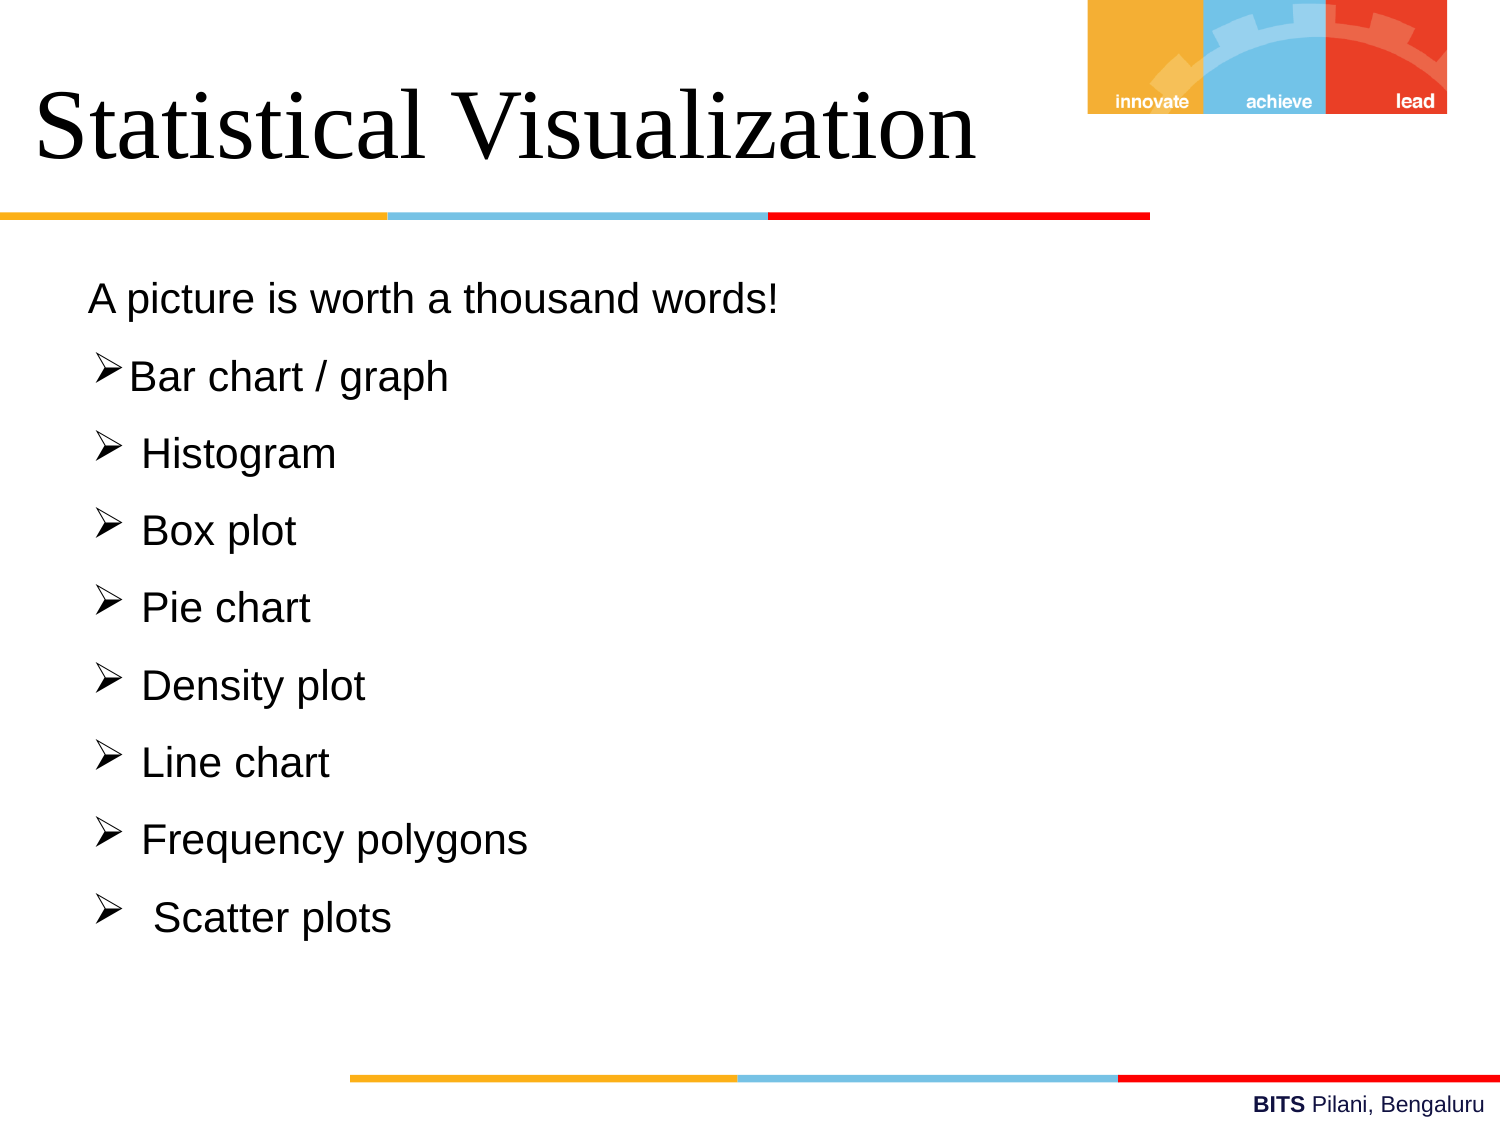

Statistical Visualization
A picture is worth a thousand words!
  Bar chart / graph
   Histogram
   Box plot
   Pie chart
   Density plot
   Line chart
   Frequency polygons
    Scatter plots